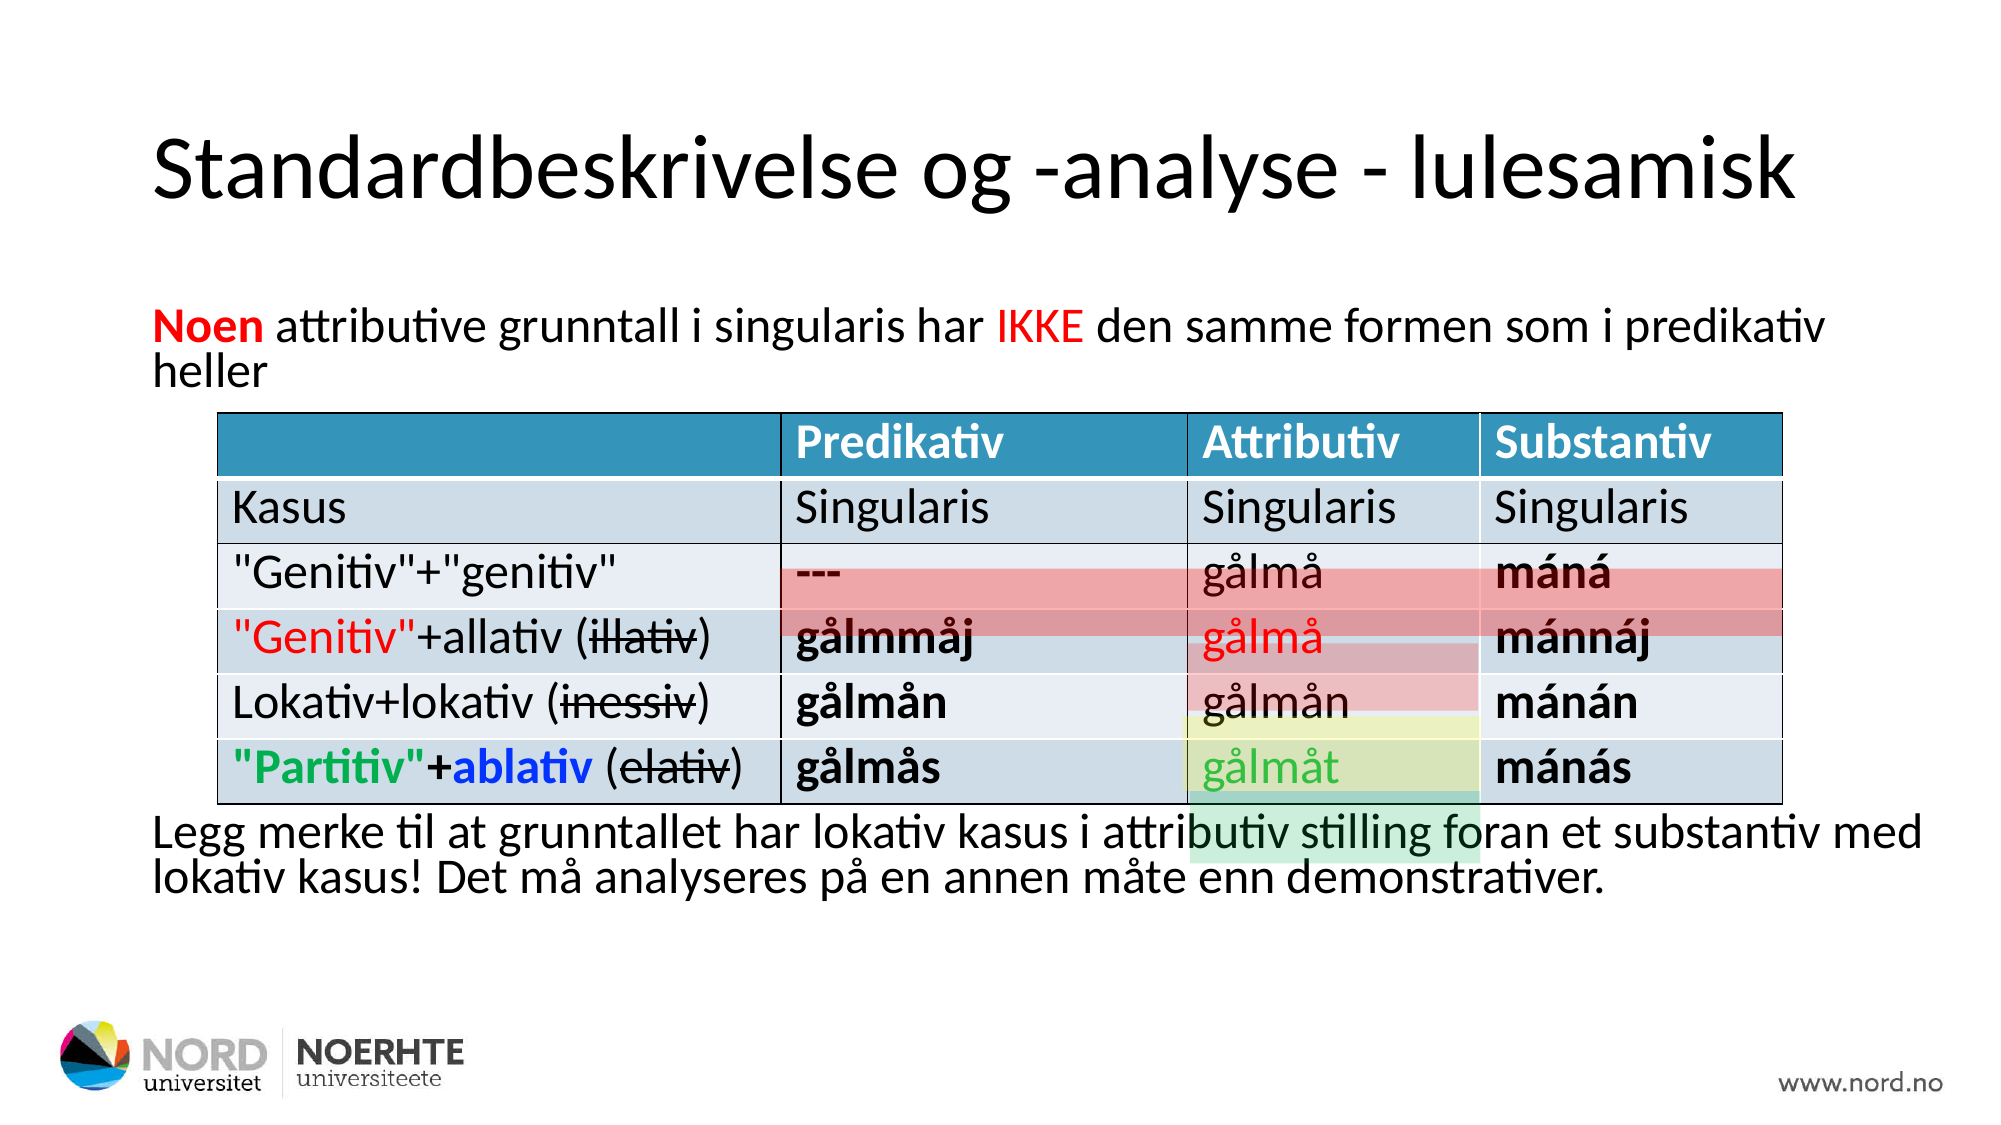

# Standardbeskrivelse og -analyse - lulesamisk
Noen attributive grunntall i singularis har IKKE den samme formen som i predikativ heller

Legg merke til at grunntallet har lokativ kasus i attributiv stilling foran et substantiv med lokativ kasus! Det må analyseres på en annen måte enn demonstrativer.
|  | Predikativ | Attributiv | Substantiv |
| --- | --- | --- | --- |
| Kasus | Singularis | Singularis | Singularis |
| "Genitiv"+"genitiv" | --- | gålmå | máná |
| "Genitiv"+allativ (illativ) | gålmmåj | gålmå | mánnáj |
| Lokativ+lokativ (inessiv) | gålmån | gålmån | mánán |
| "Partitiv"+ablativ (elativ) | gålmås | gålmåt | mánás |